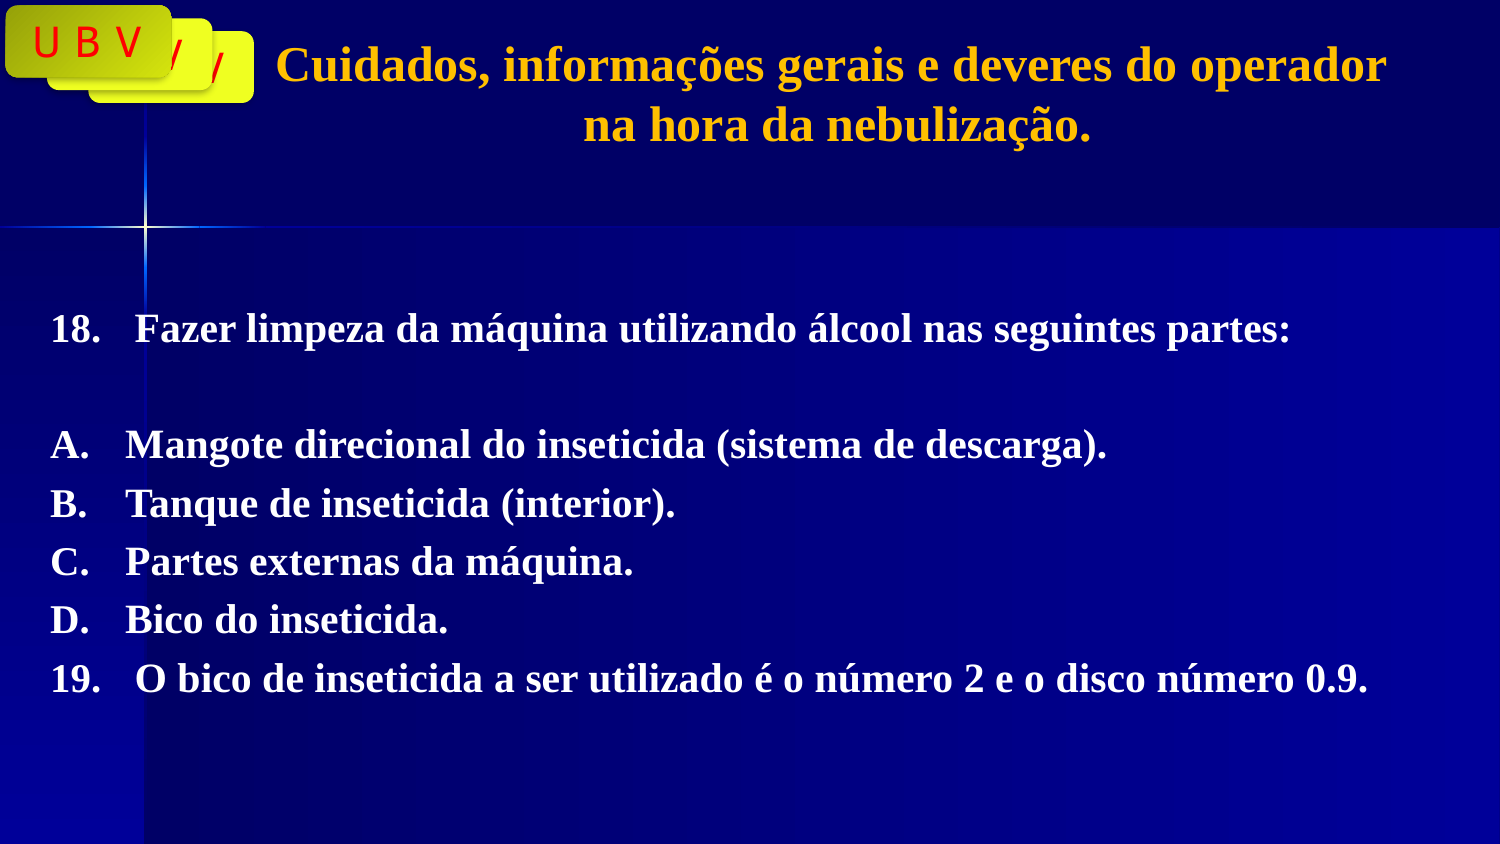

U B V
U B V
U B V
# Cuidados, informações gerais e deveres do operador na hora da nebulização.
Fazer limpeza da máquina utilizando álcool nas seguintes partes:

Mangote direcional do inseticida (sistema de descarga).
Tanque de inseticida (interior).
Partes externas da máquina.
Bico do inseticida.
O bico de inseticida a ser utilizado é o número 2 e o disco número 0.9.